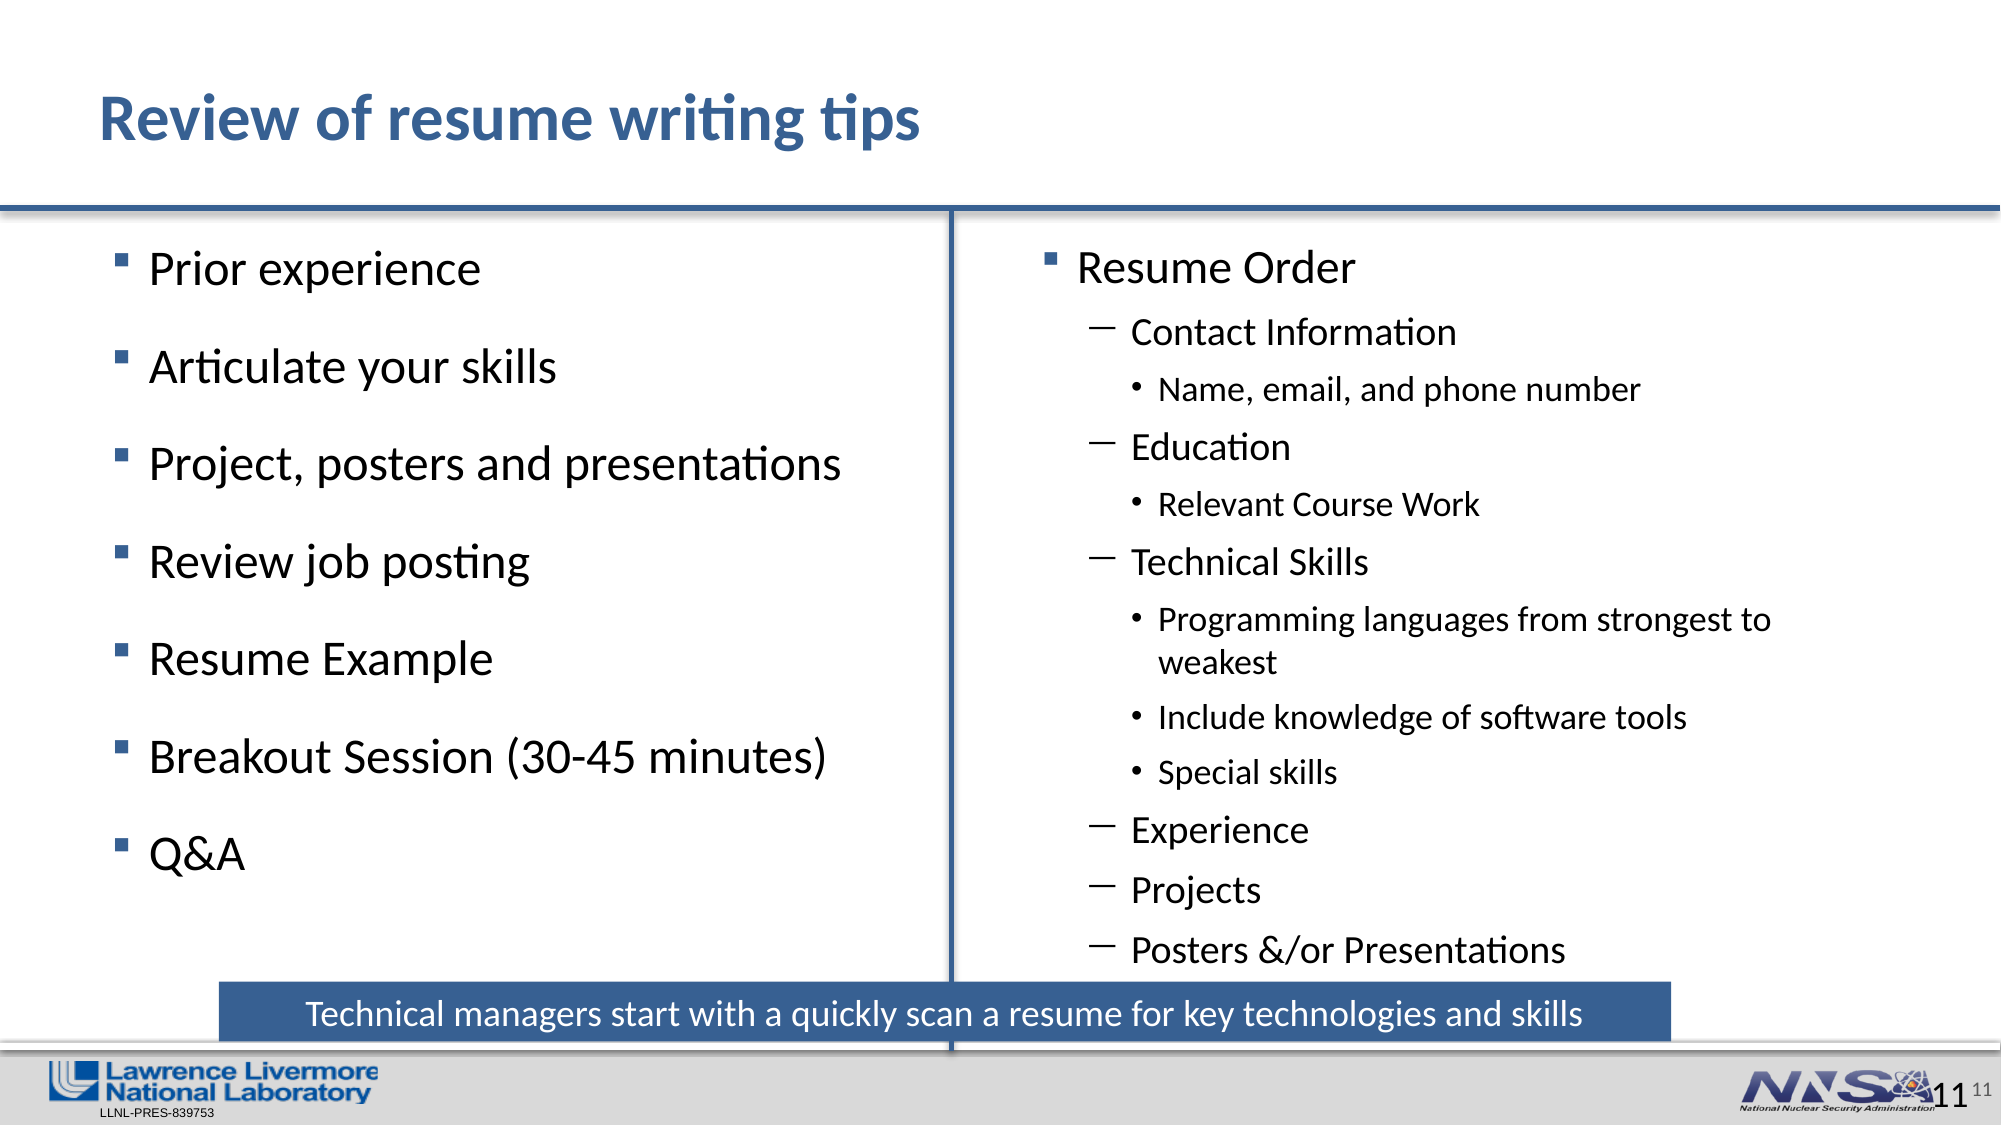

# Review of resume writing tips
Prior experience
Articulate your skills
Project, posters and presentations
Review job posting
Resume Example
Breakout Session (30-45 minutes)
Q&A

Resume Order
Contact Information
Name, email, and phone number
Education
Relevant Course Work
Technical Skills
Programming languages from strongest to weakest
Include knowledge of software tools
Special skills
Experience
Projects
Posters &/or Presentations
Community & Leadership

Technical managers start with a quickly scan a resume for key technologies and skills
11